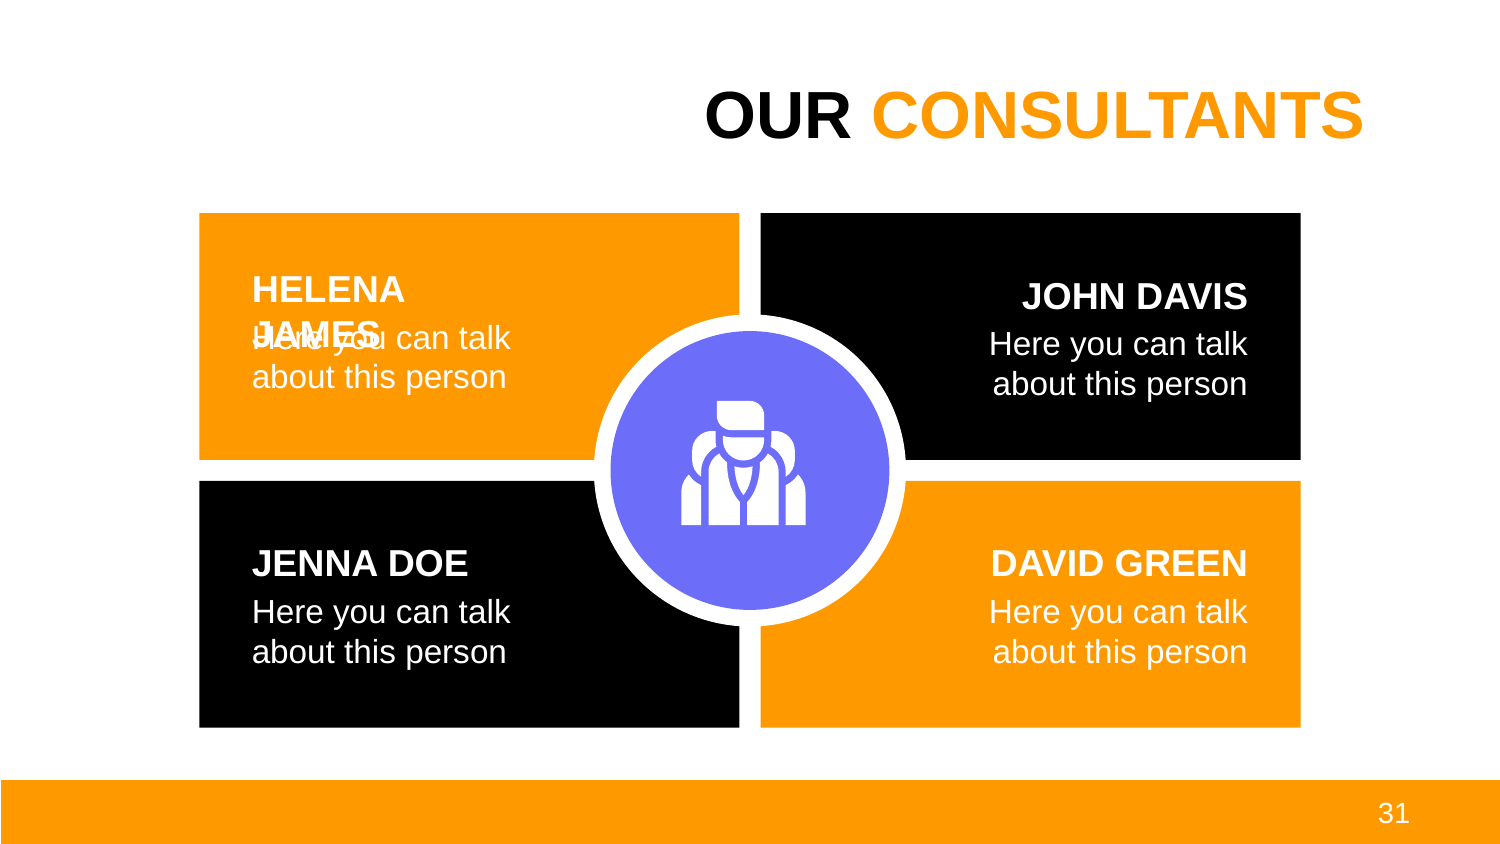

# OUR CONSULTANTS

HELENA JAMES
JOHN DAVIS
Here you can talk about this person
Here you can talk about this person

JENNA DOE
DAVID GREEN
Here you can talk about this person
Here you can talk about this person